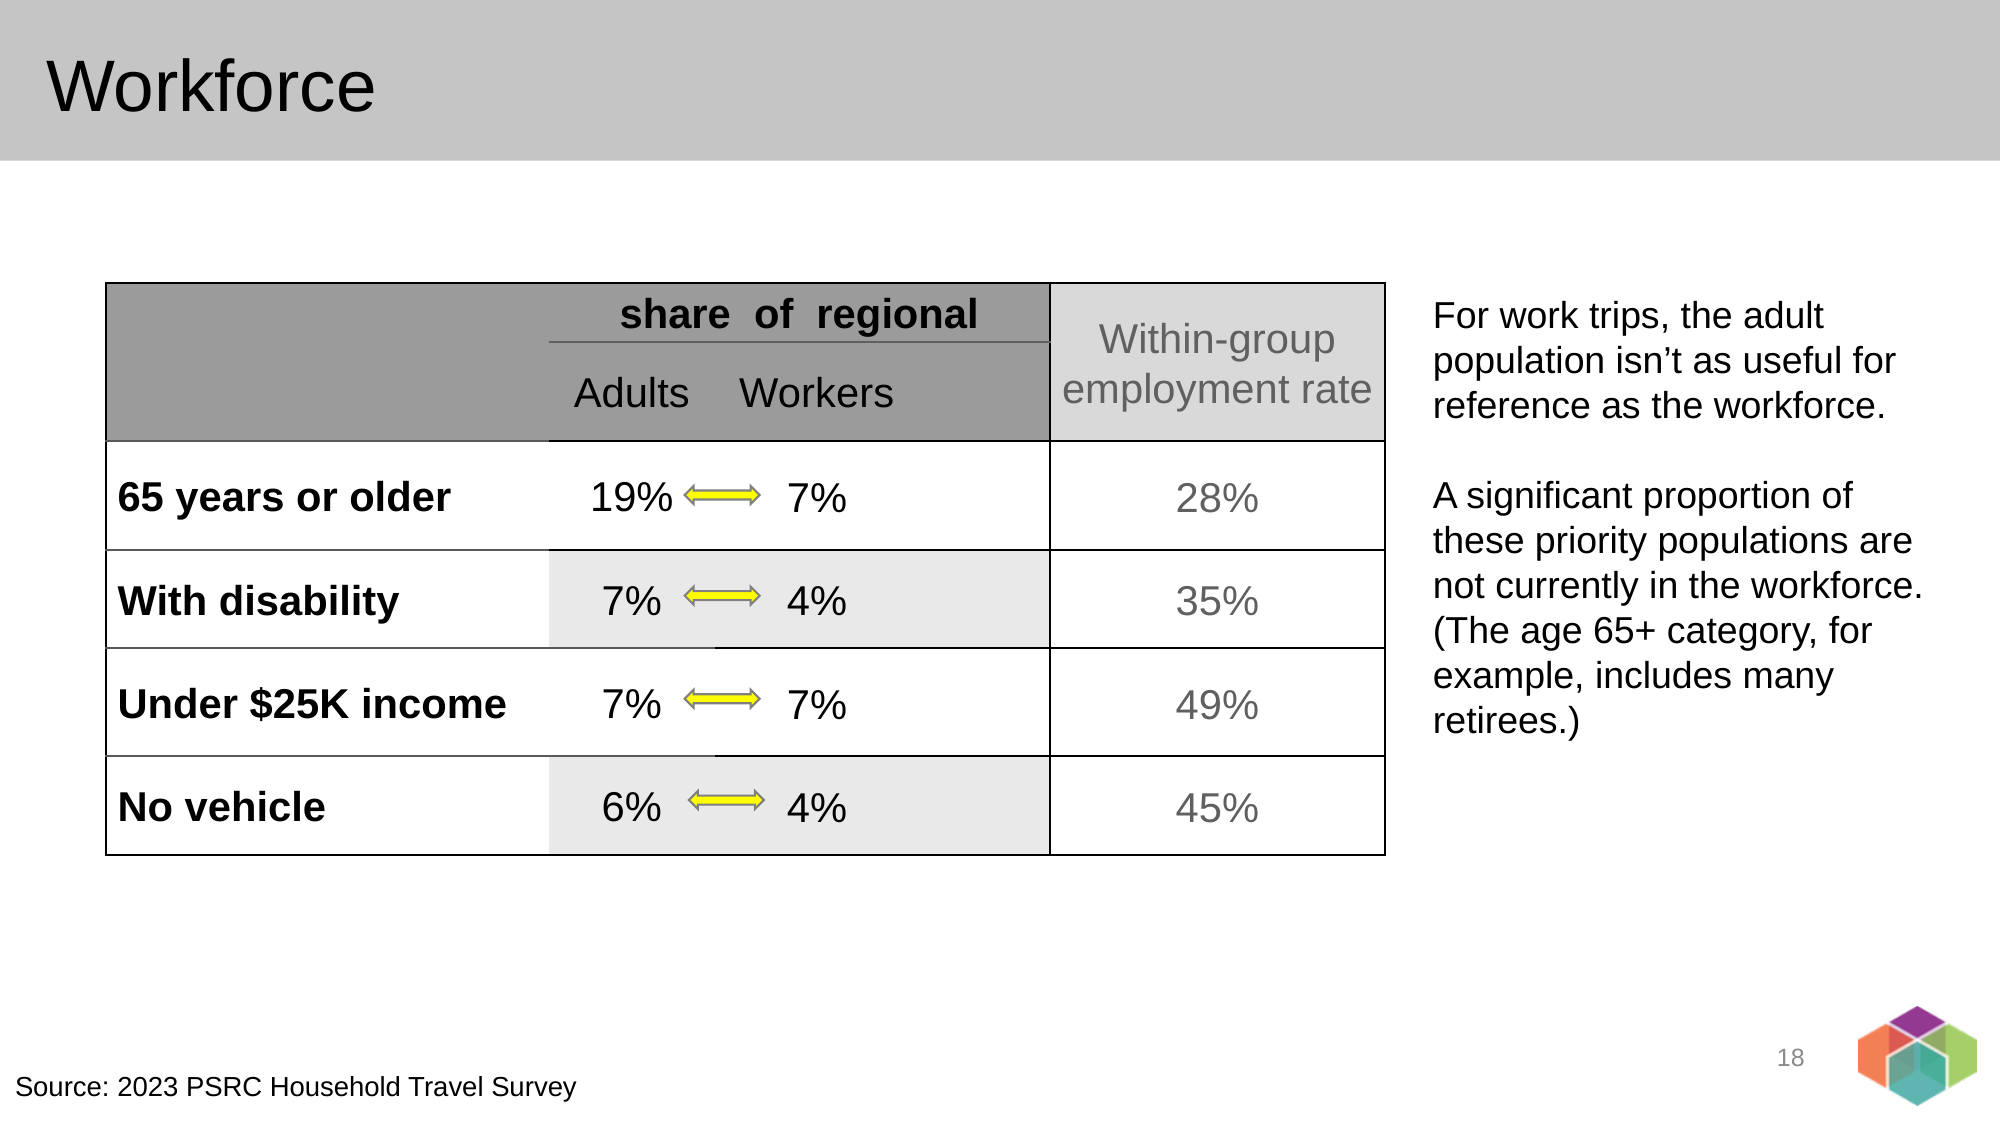

# Workforce
|  | share of regional |  |  | Within-group employment rate |
| --- | --- | --- | --- | --- |
|  | Adults | Workers |  |  |
| 65 years or older | 19% | 7% |  | 28% |
| With disability | 7% | 4% |  | 35% |
| Under $25K income | 7% | 7% |  | 49% |
| No vehicle | 6% | 4% |  | 45% |
For work trips, the adult population isn’t as useful for reference as the workforce.
A significant proportion of these priority populations are not currently in the workforce. (The age 65+ category, for example, includes many retirees.)

18
Source: 2023 PSRC Household Travel Survey